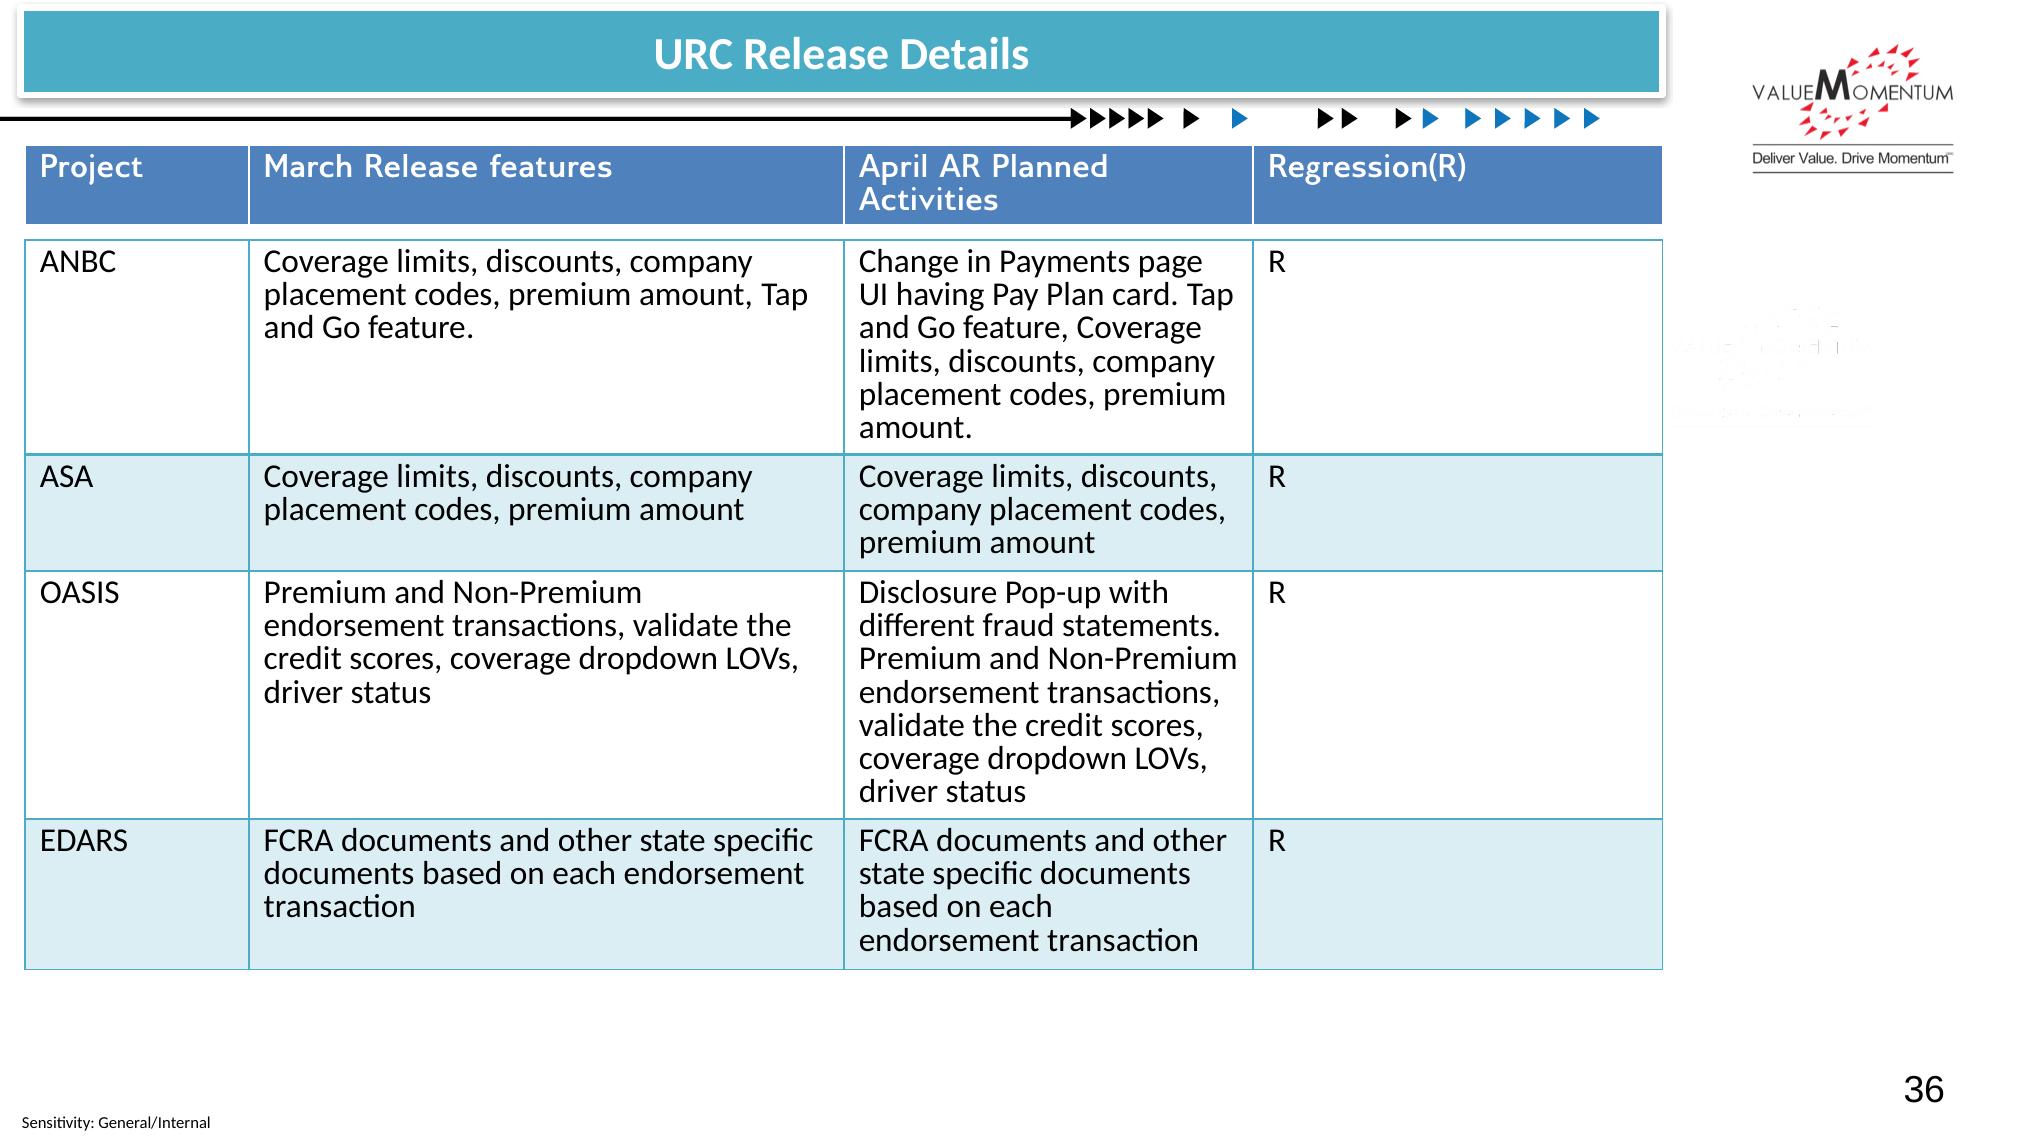

URC Release Details
| Project | March Release features | April AR Planned Activities | Regression(R) |
| --- | --- | --- | --- |
| ANBC | Coverage limits, discounts, company placement codes, premium amount, Tap and Go feature. | Change in Payments page UI having Pay Plan card. Tap and Go feature, Coverage limits, discounts, company placement codes, premium amount. | R |
| --- | --- | --- | --- |
| ASA | Coverage limits, discounts, company placement codes, premium amount | Coverage limits, discounts, company placement codes, premium amount | R |
| OASIS | Premium and Non-Premium endorsement transactions, validate the credit scores, coverage dropdown LOVs, driver status | Disclosure Pop-up with different fraud statements. Premium and Non-Premium endorsement transactions, validate the credit scores, coverage dropdown LOVs, driver status | R |
| EDARS | FCRA documents and other state specific documents based on each endorsement transaction | FCRA documents and other state specific documents based on each endorsement transaction | R |